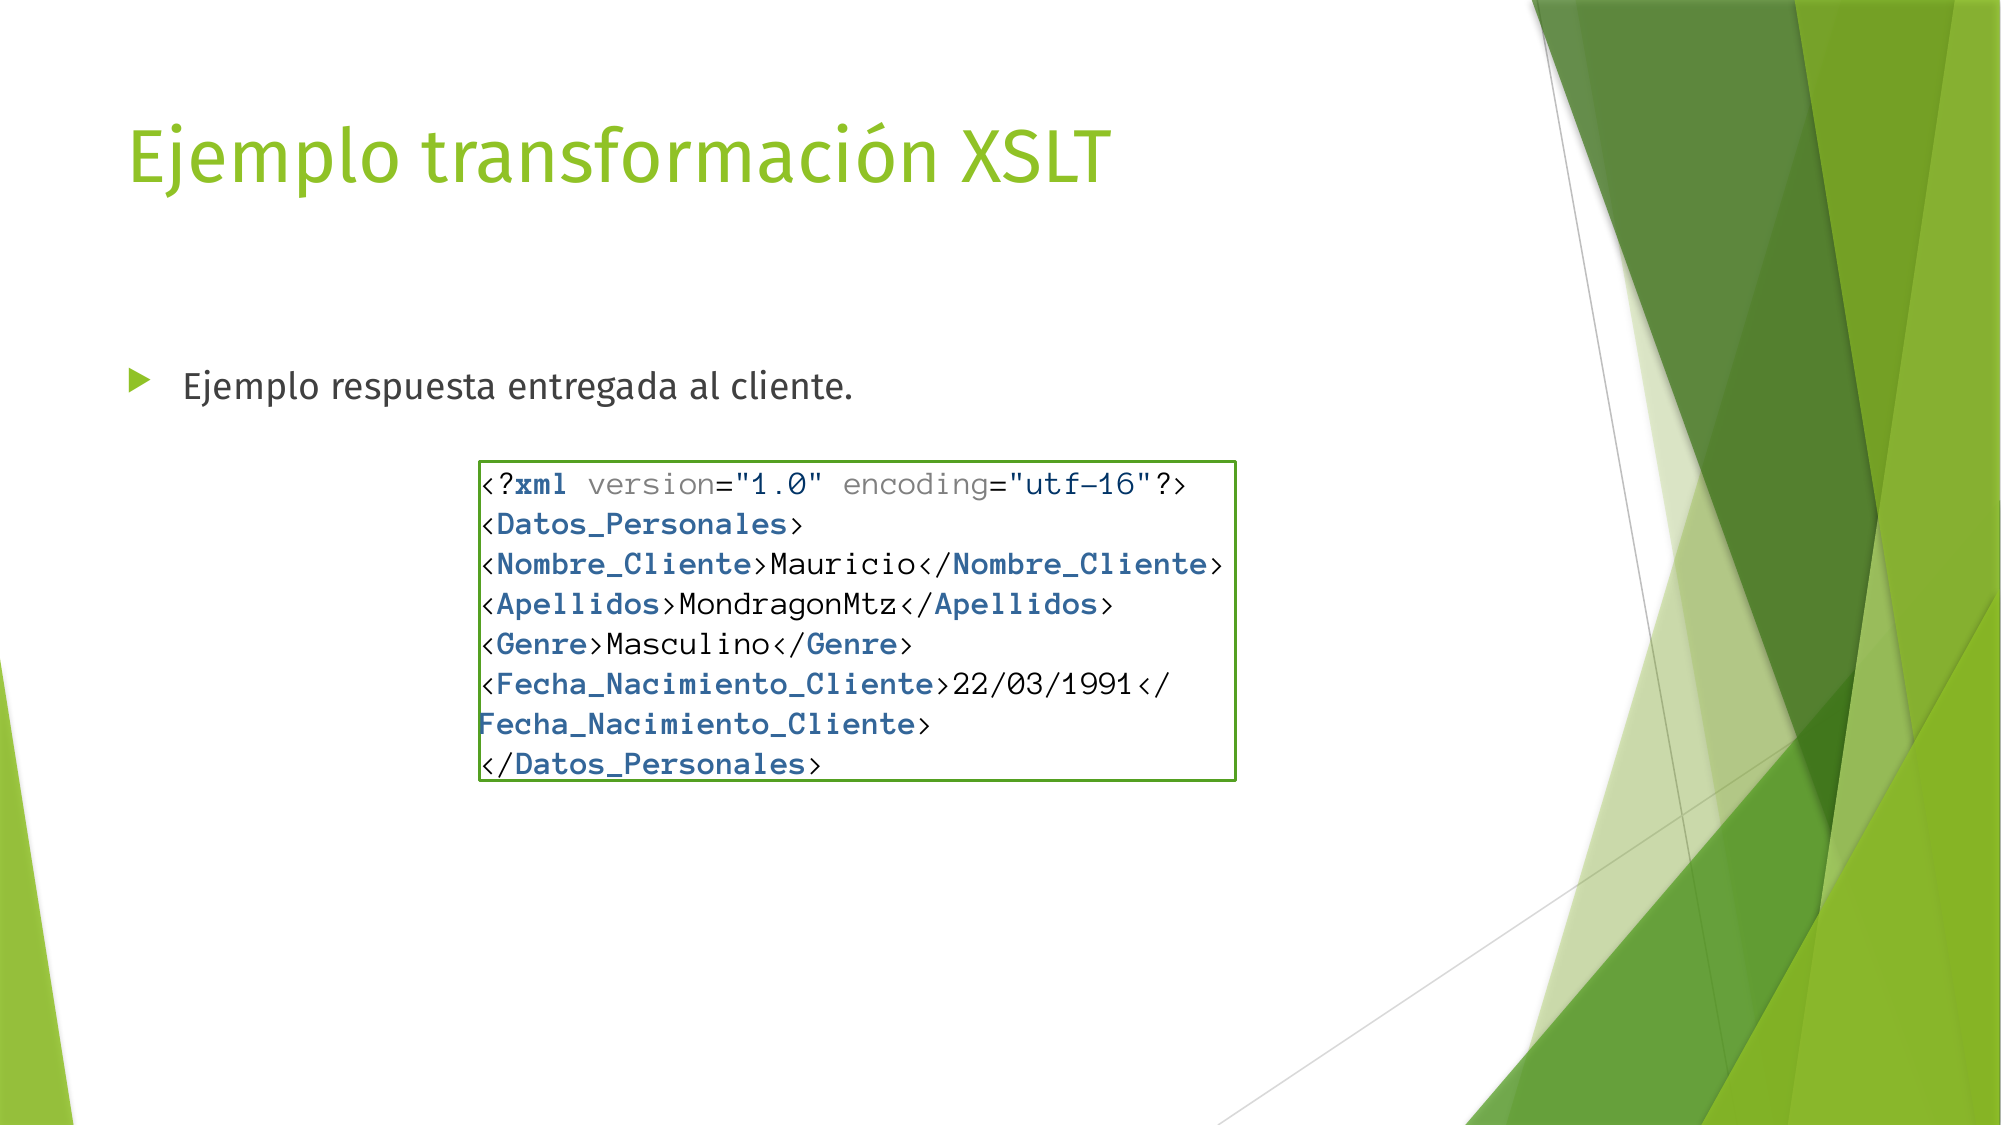

# Ejemplo transformación XSLT
Ejemplo respuesta entregada al cliente.
<?xml version="1.0" encoding="utf-16"?>
<Datos_Personales>
<Nombre_Cliente>Mauricio</Nombre_Cliente>
<Apellidos>MondragonMtz</Apellidos>
<Genre>Masculino</Genre>
<Fecha_Nacimiento_Cliente>22/03/1991</Fecha_Nacimiento_Cliente>
</Datos_Personales>